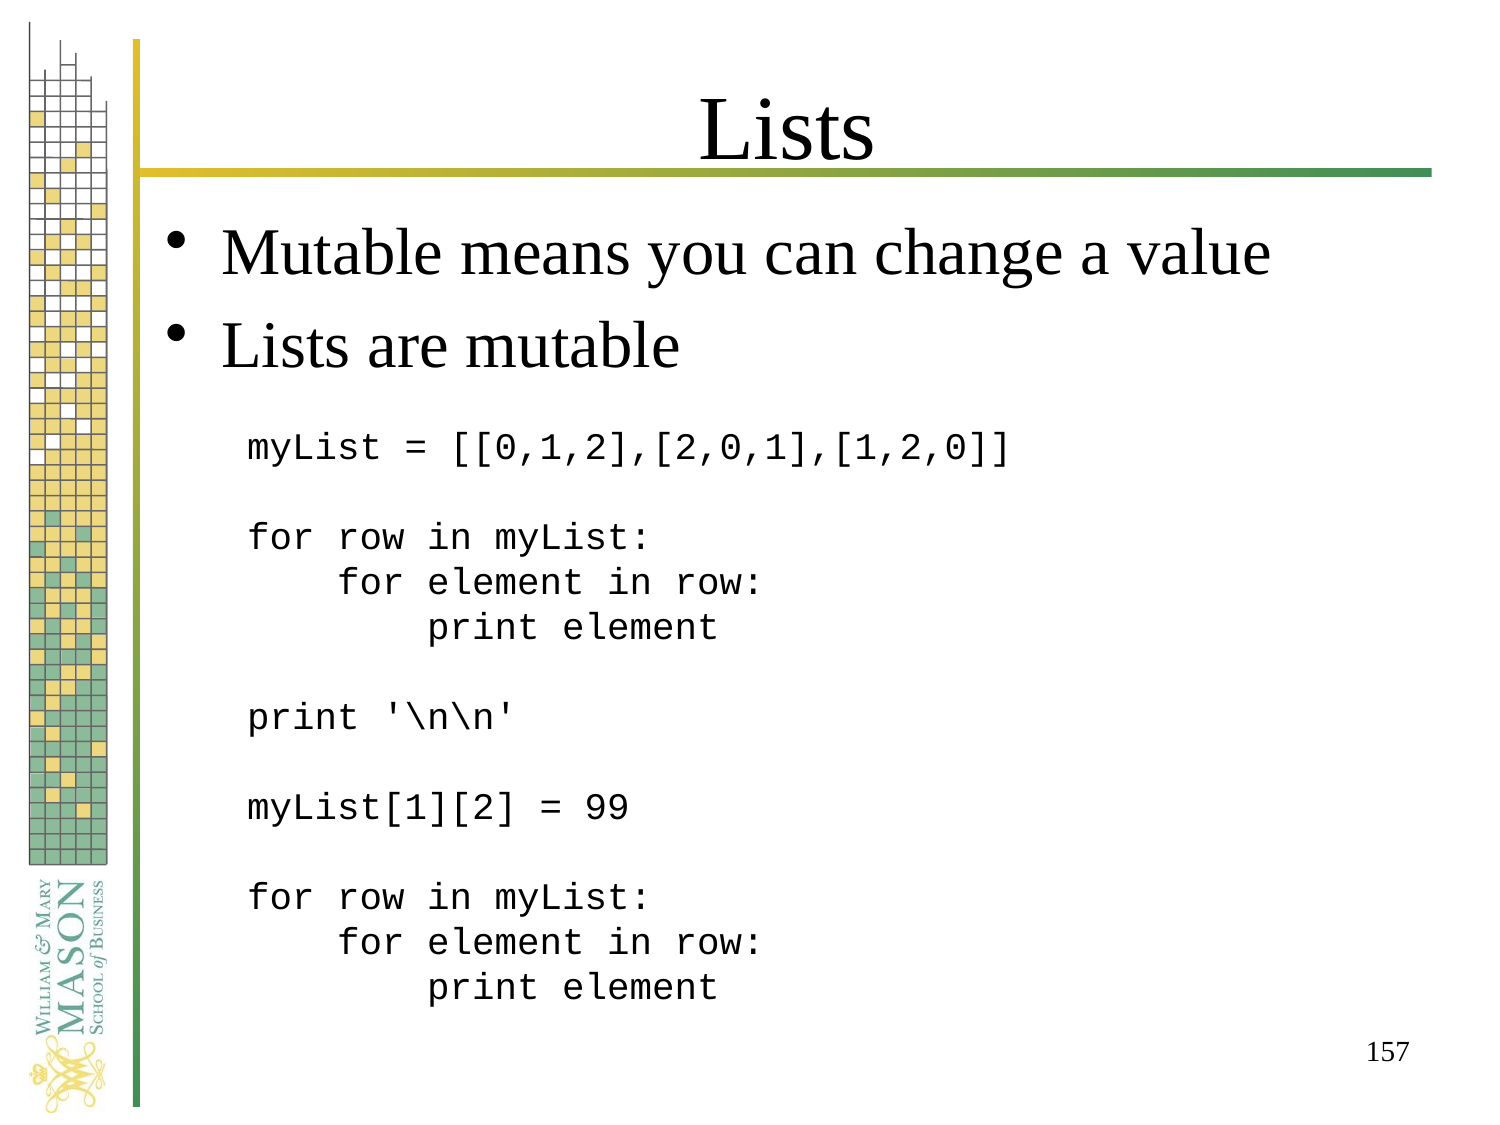

# Lists
Mutable means you can change a value
Lists are mutable
myList = [[0,1,2],[2,0,1],[1,2,0]]

for row in myList:
    for element in row:
        print element

print '\n\n'

myList[1][2] = 99

for row in myList:
    for element in row:
        print element
157